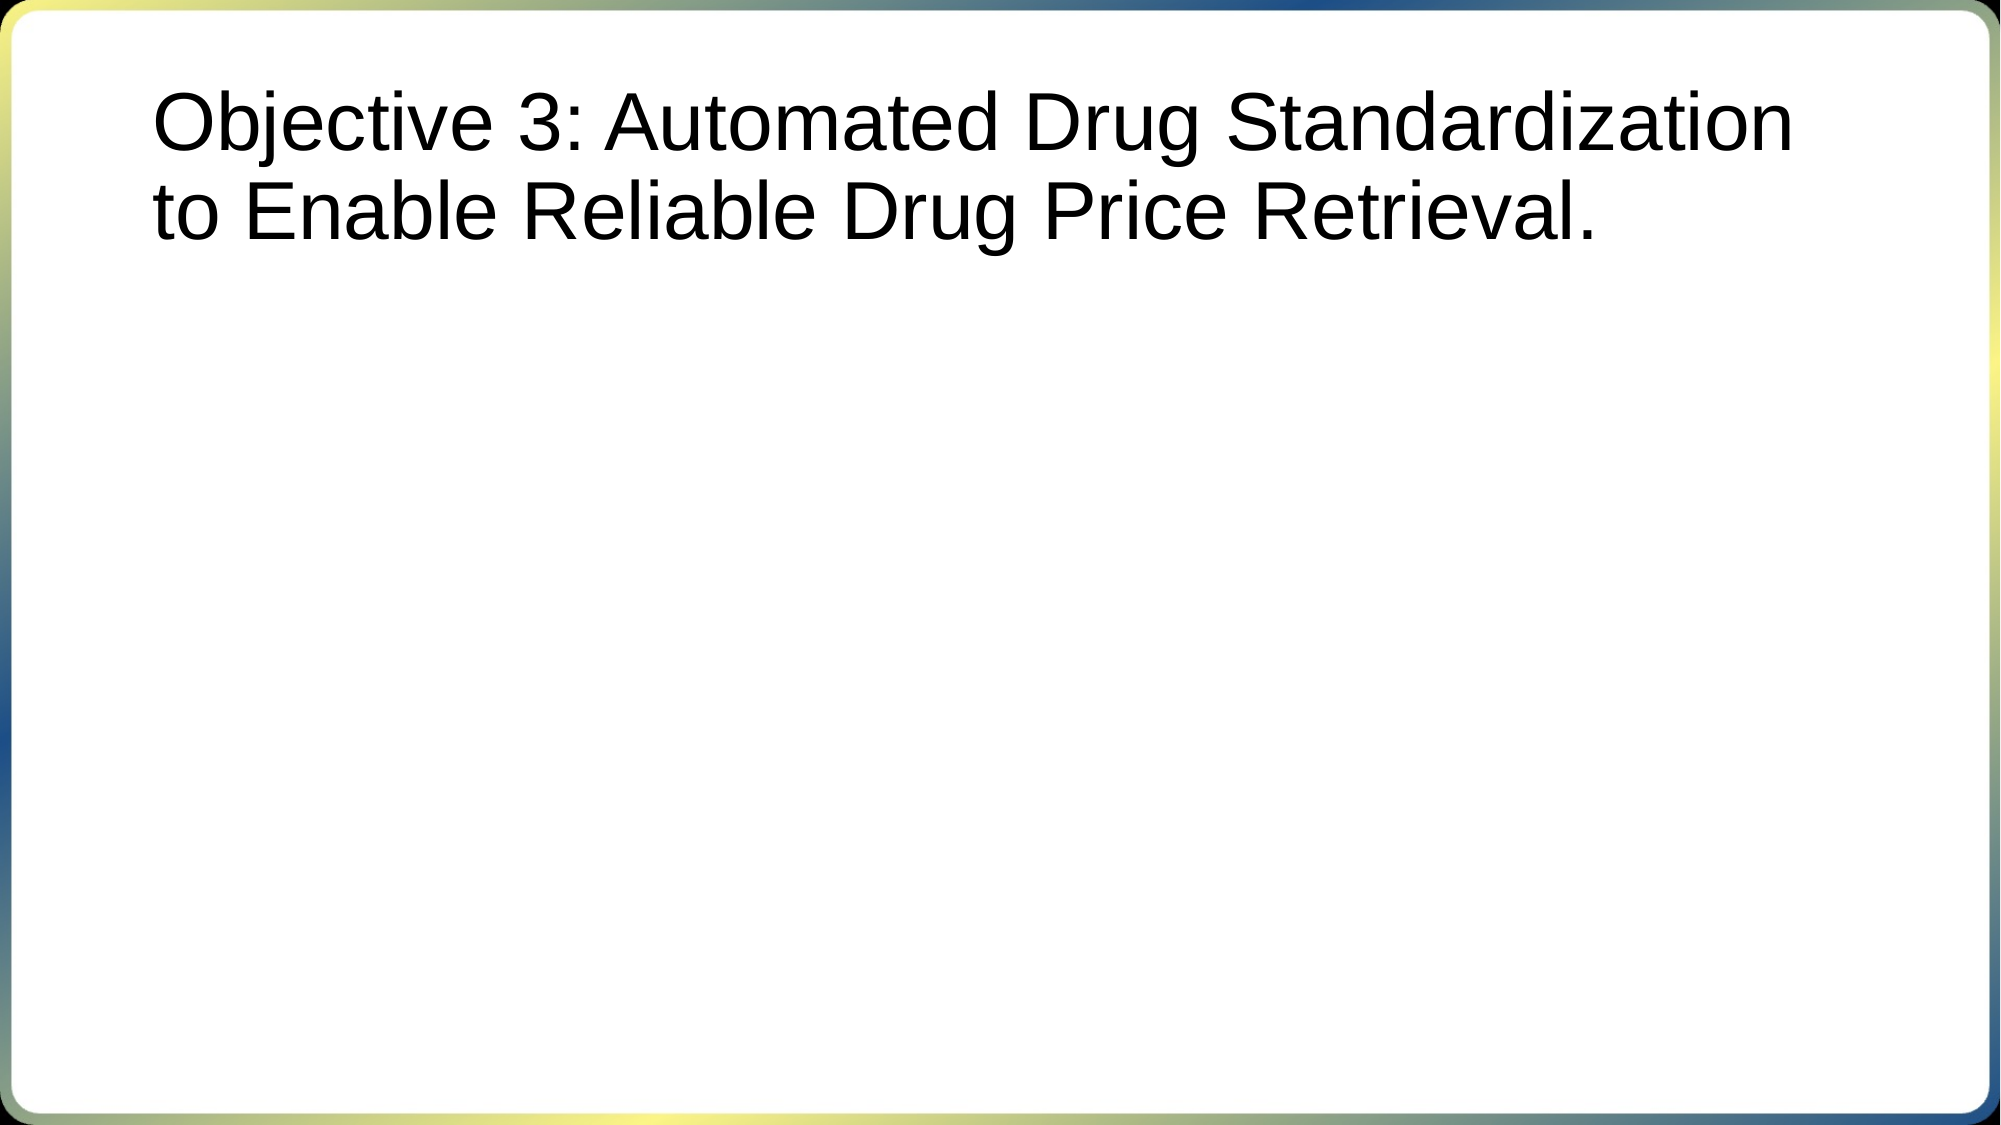

# Objective 3: Automated Drug Standardization to Enable Reliable Drug Price Retrieval.